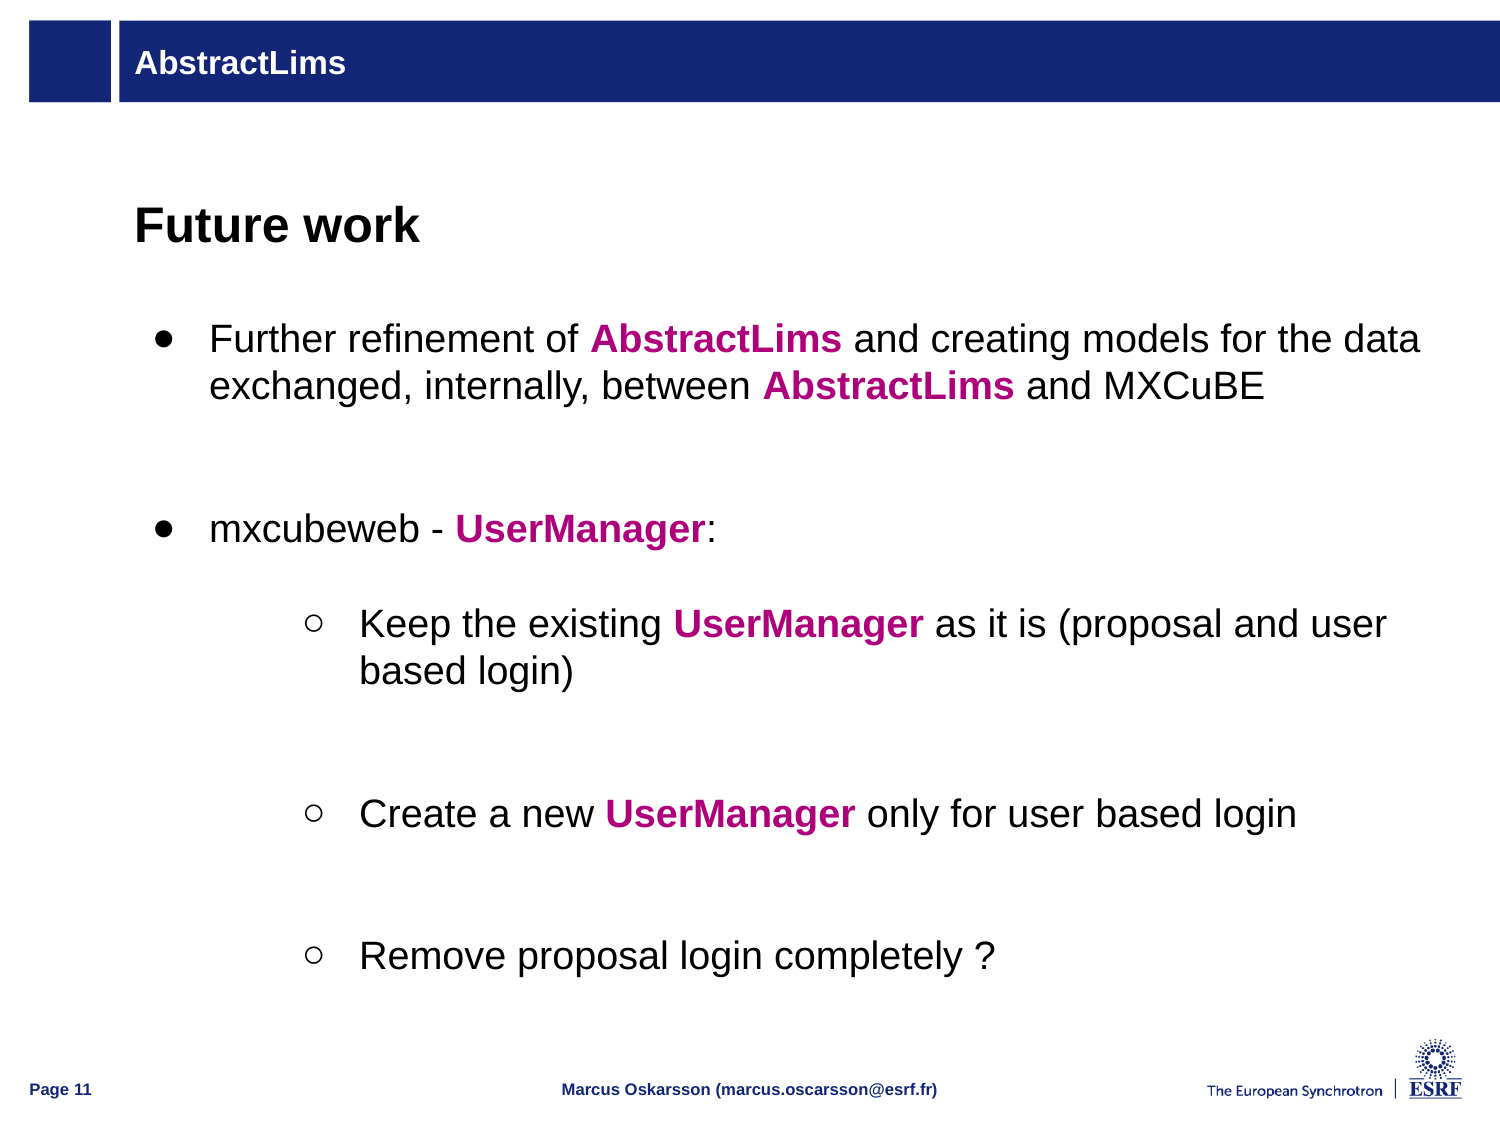

# AbstractLims

Future work

Further refinement of AbstractLims and creating models for the data exchanged, internally, between AbstractLims and MXCuBE

mxcubeweb - UserManager:

Keep the existing UserManager as it is (proposal and user based login)

Create a new UserManager only for user based login

Remove proposal login completely ?

Page 11